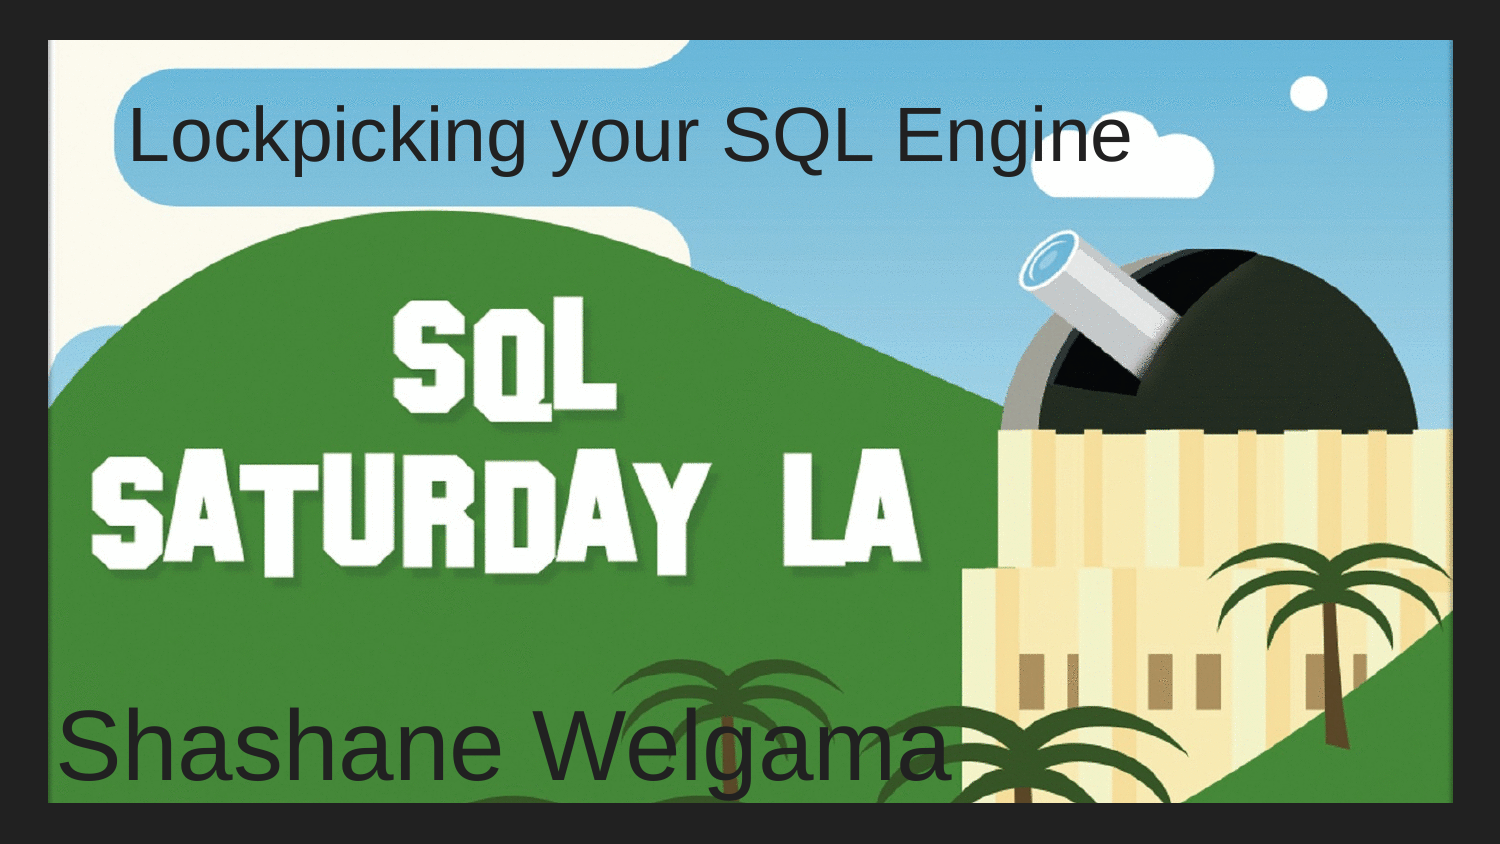

Lockpicking your SQL Engine
# Shashane Welgama